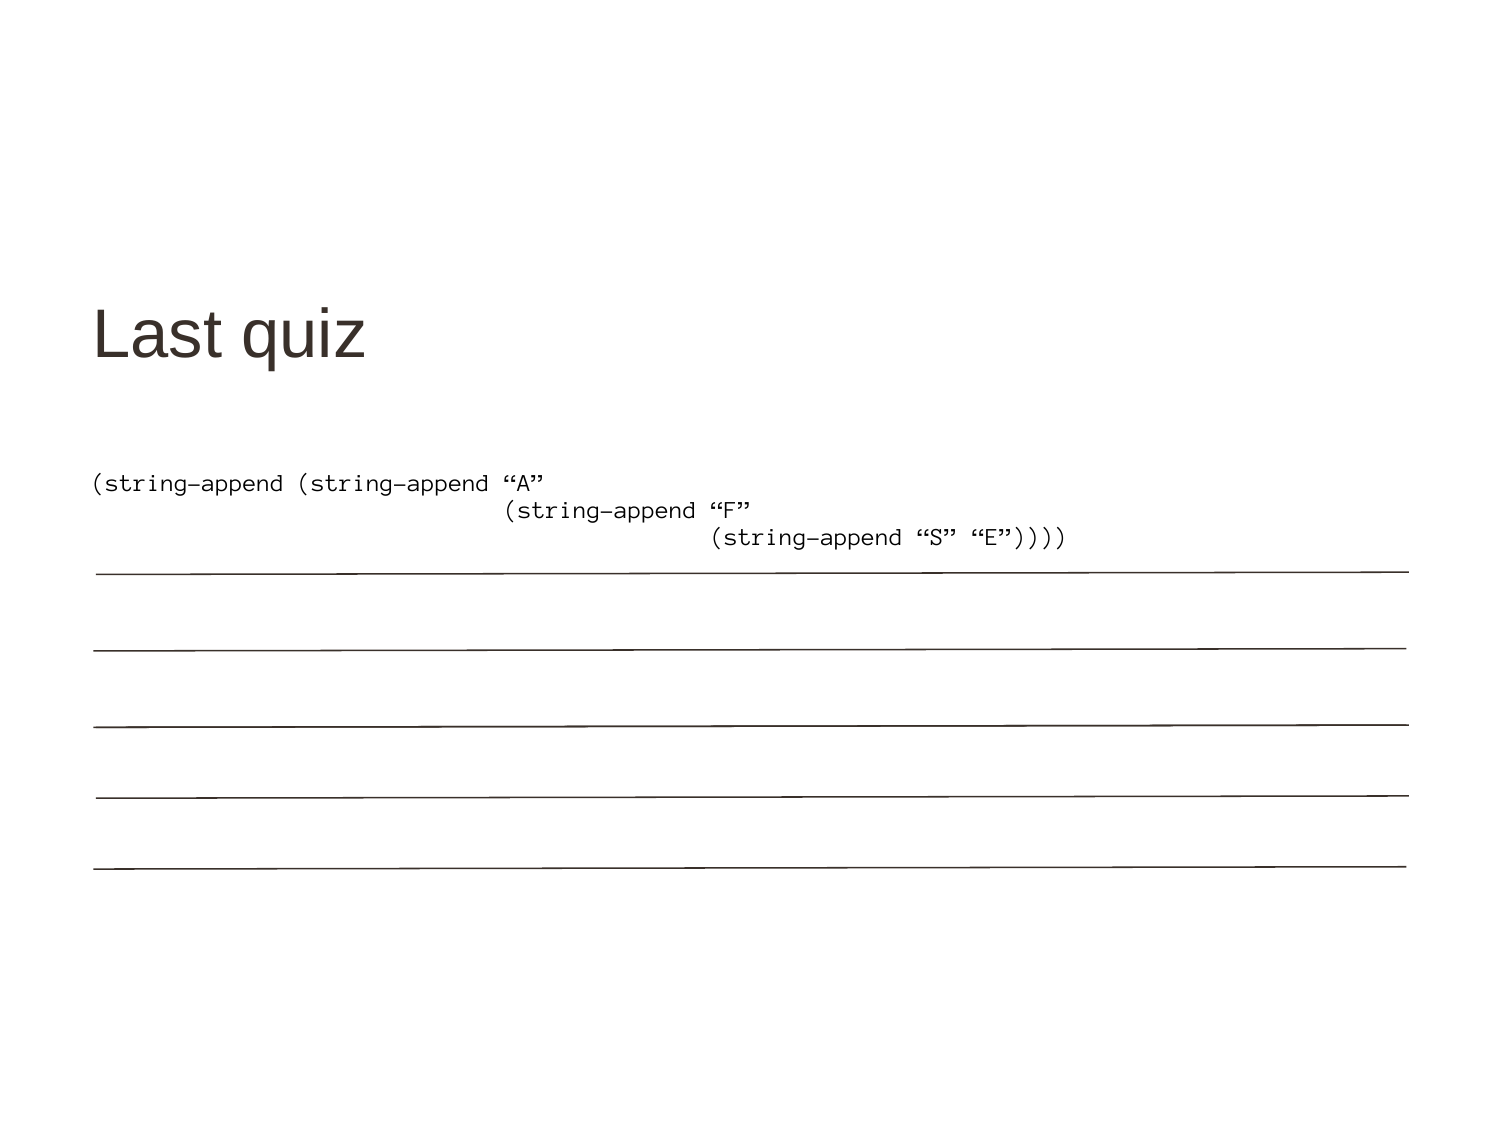

# Last quiz
(string-append (string-append “A”
                              (string-append “F”
                                             (string-append “S” “E”))))